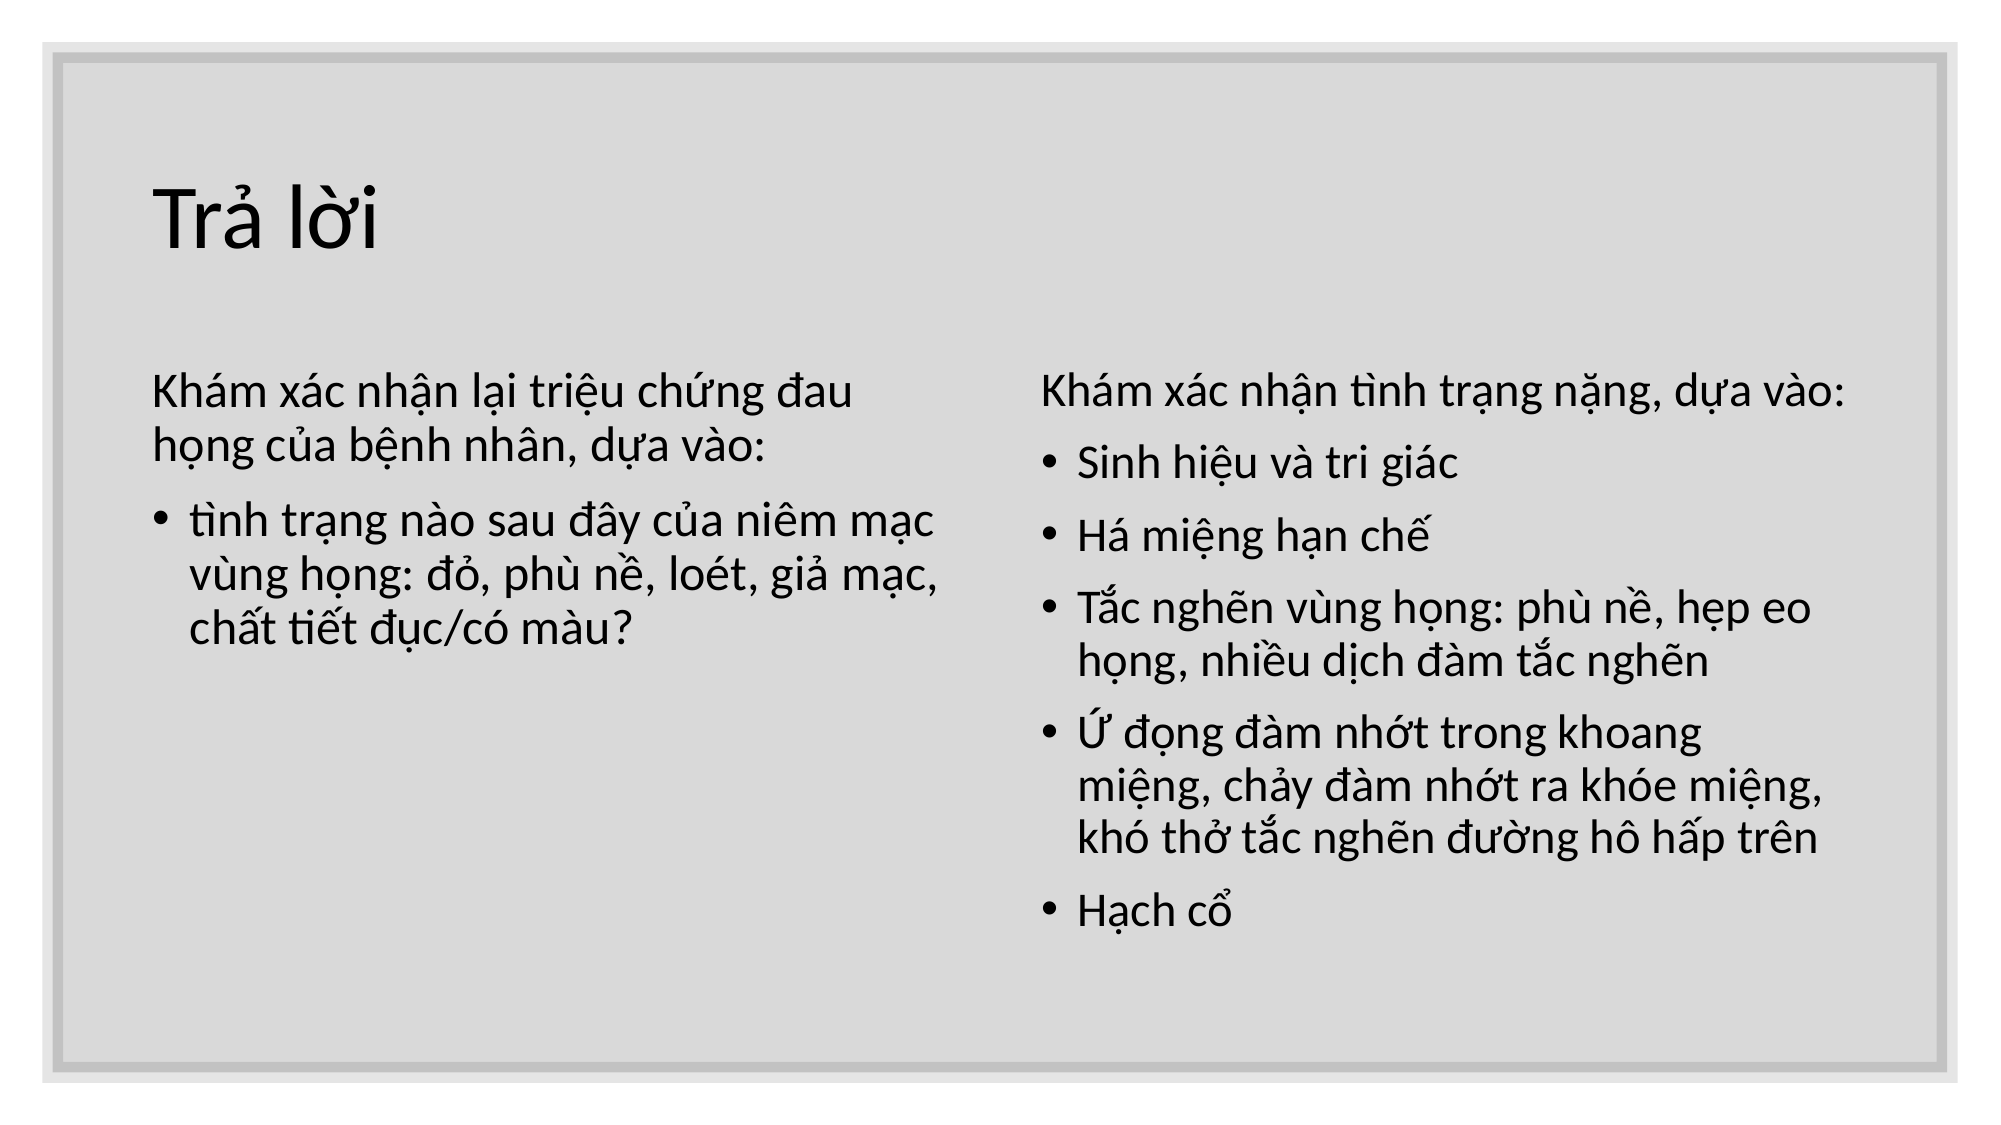

# Trả lời
Khám xác nhận lại triệu chứng đau họng của bệnh nhân, dựa vào:
tình trạng nào sau đây của niêm mạc vùng họng: đỏ, phù nề, loét, giả mạc, chất tiết đục/có màu?

Khám xác nhận tình trạng nặng, dựa vào:
Sinh hiệu và tri giác
Há miệng hạn chế
Tắc nghẽn vùng họng: phù nề, hẹp eo họng, nhiều dịch đàm tắc nghẽn
Ứ đọng đàm nhớt trong khoang miệng, chảy đàm nhớt ra khóe miệng, khó thở tắc nghẽn đường hô hấp trên
Hạch cổ